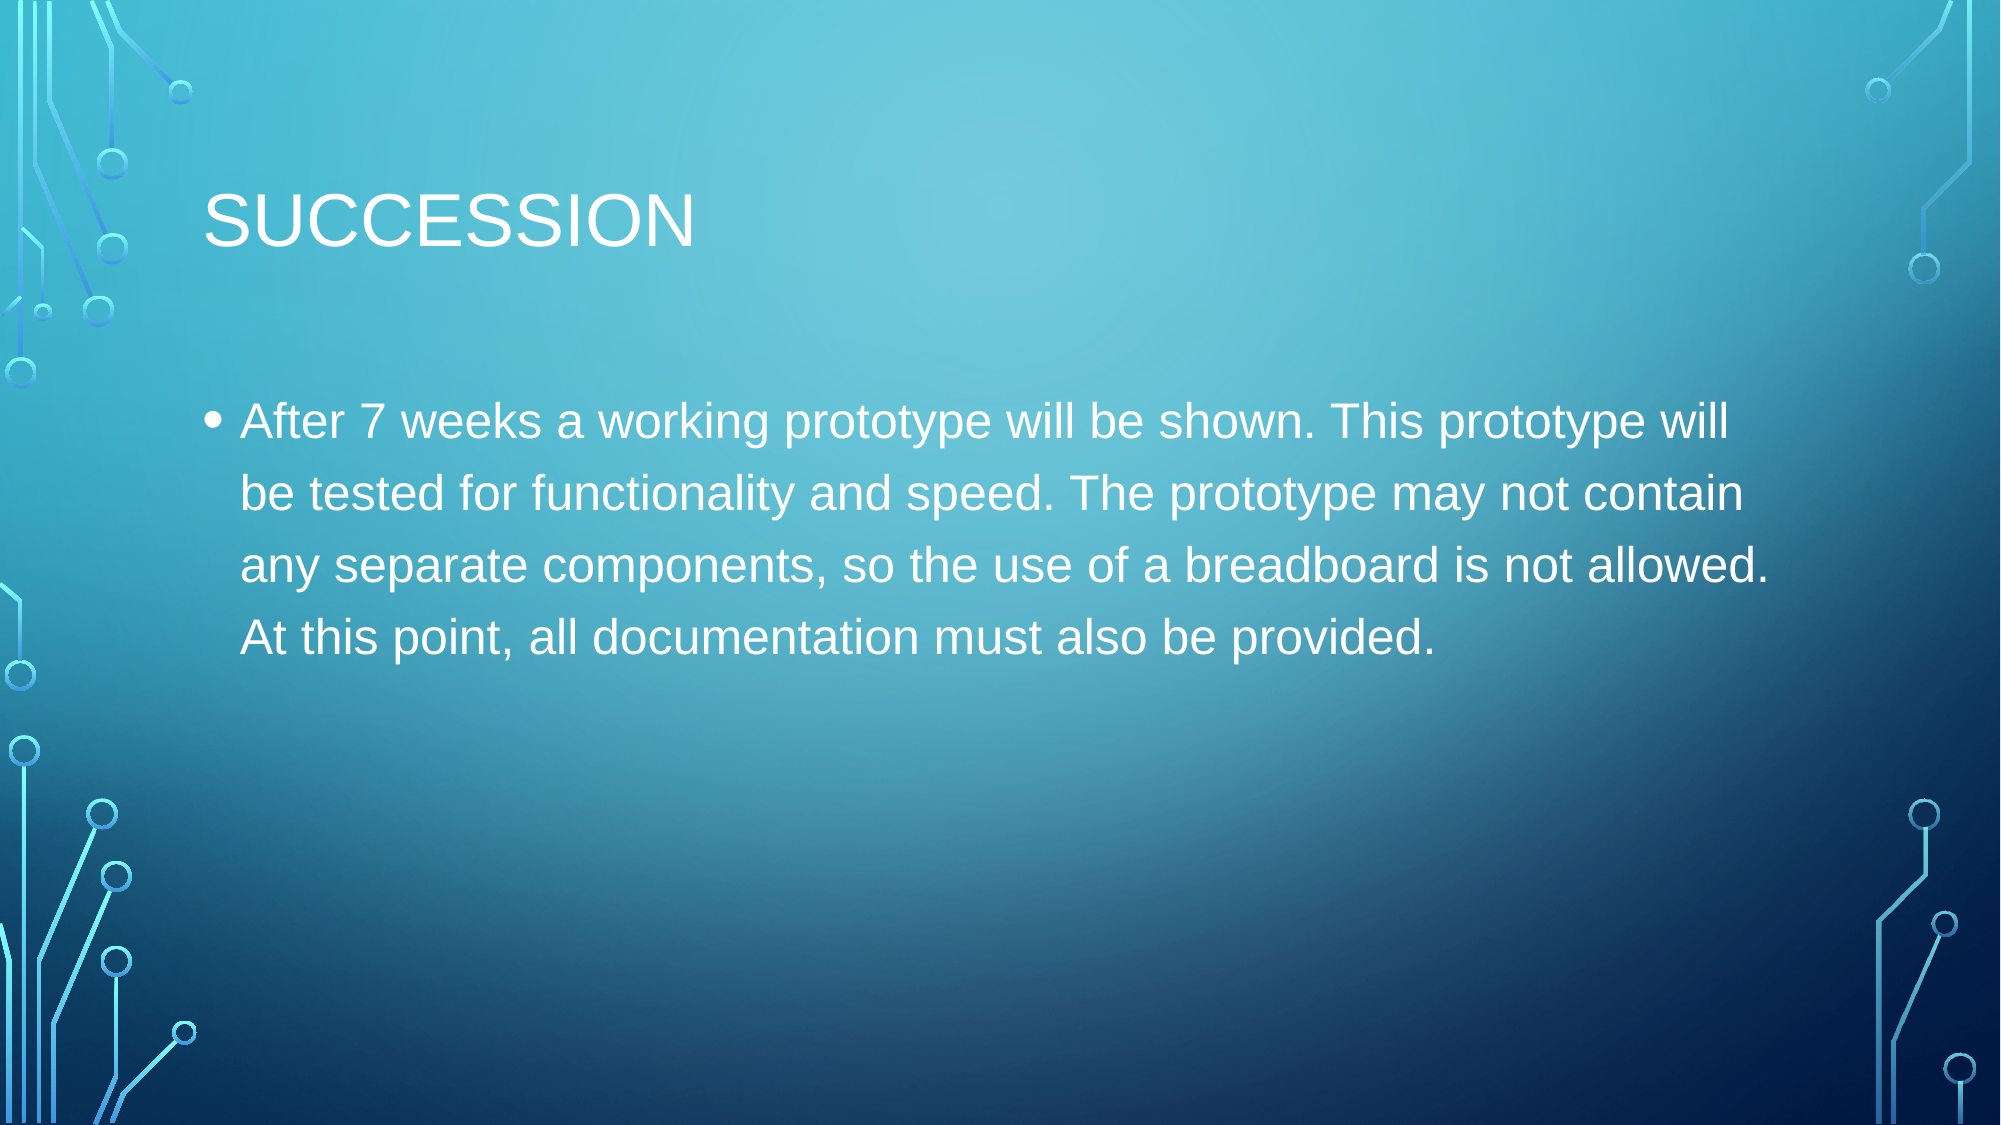

# Succession
After 7 weeks a working prototype will be shown. This prototype will be tested for functionality and speed. The prototype may not contain any separate components, so the use of a breadboard is not allowed. At this point, all documentation must also be provided.